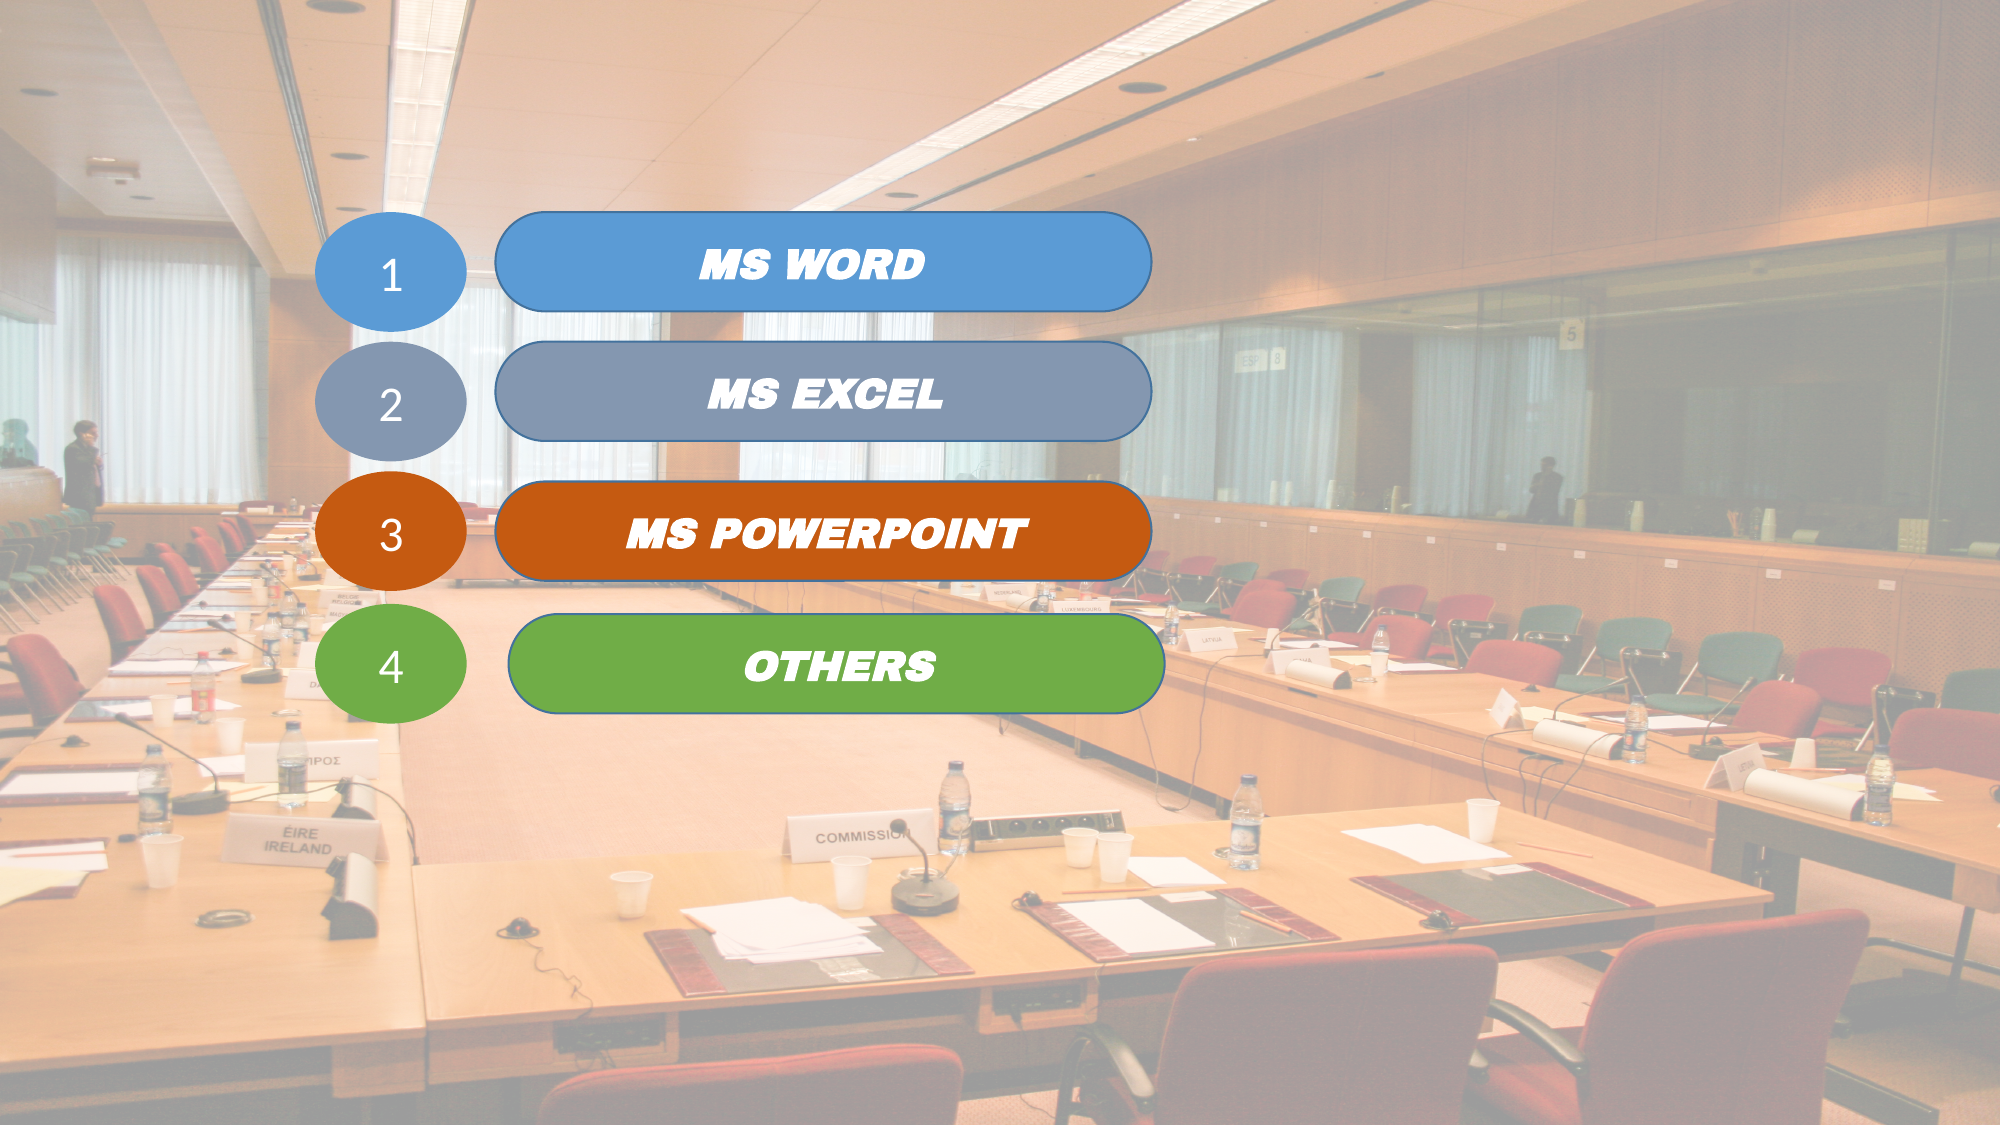

1
MS WORD
2
 MS EXCEL
3
MS POWERPOINT
4
OTHERS